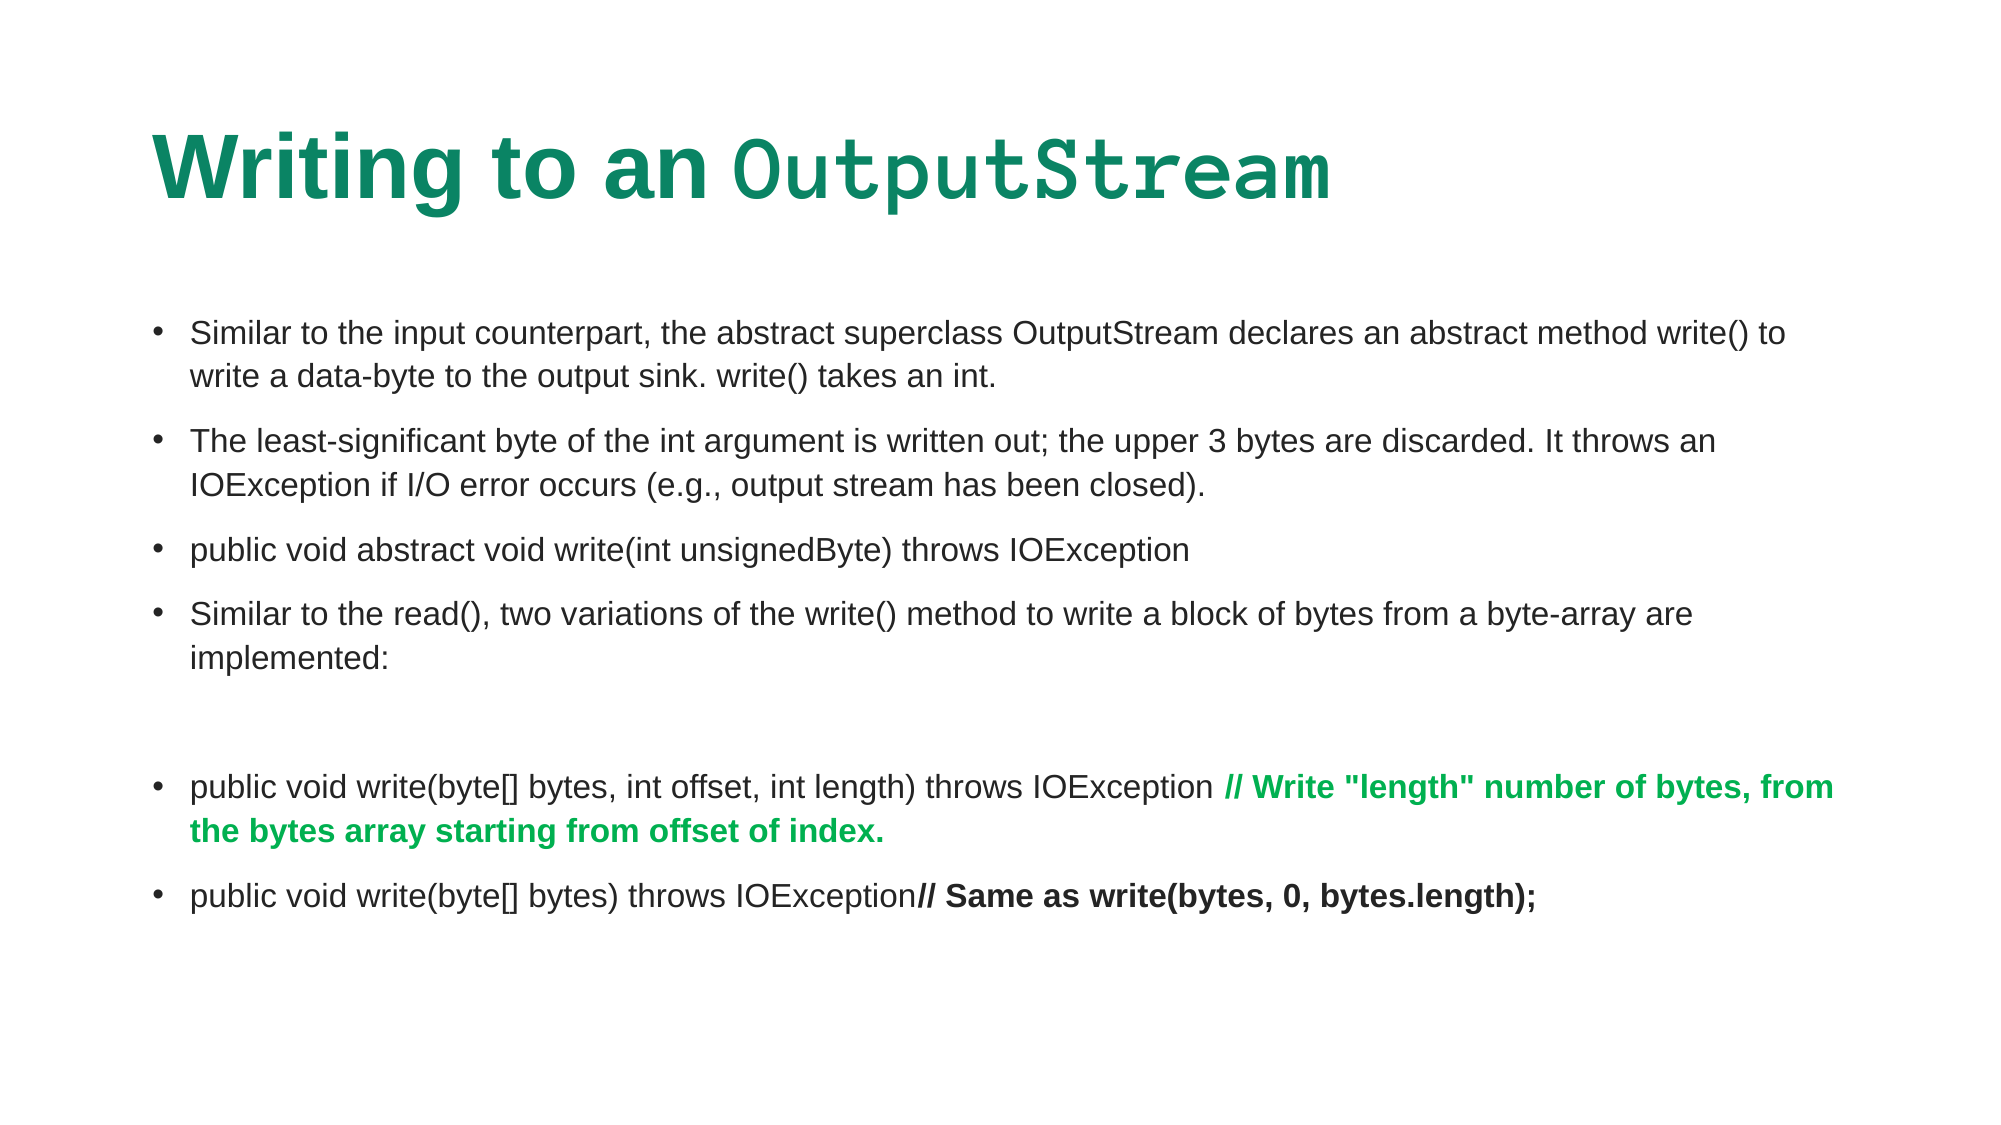

# Writing to an OutputStream
Similar to the input counterpart, the abstract superclass OutputStream declares an abstract method write() to write a data-byte to the output sink. write() takes an int.
The least-significant byte of the int argument is written out; the upper 3 bytes are discarded. It throws an IOException if I/O error occurs (e.g., output stream has been closed).
public void abstract void write(int unsignedByte) throws IOException
Similar to the read(), two variations of the write() method to write a block of bytes from a byte-array are implemented:

public void write(byte[] bytes, int offset, int length) throws IOException // Write "length" number of bytes, from the bytes array starting from offset of index.
public void write(byte[] bytes) throws IOException// Same as write(bytes, 0, bytes.length);